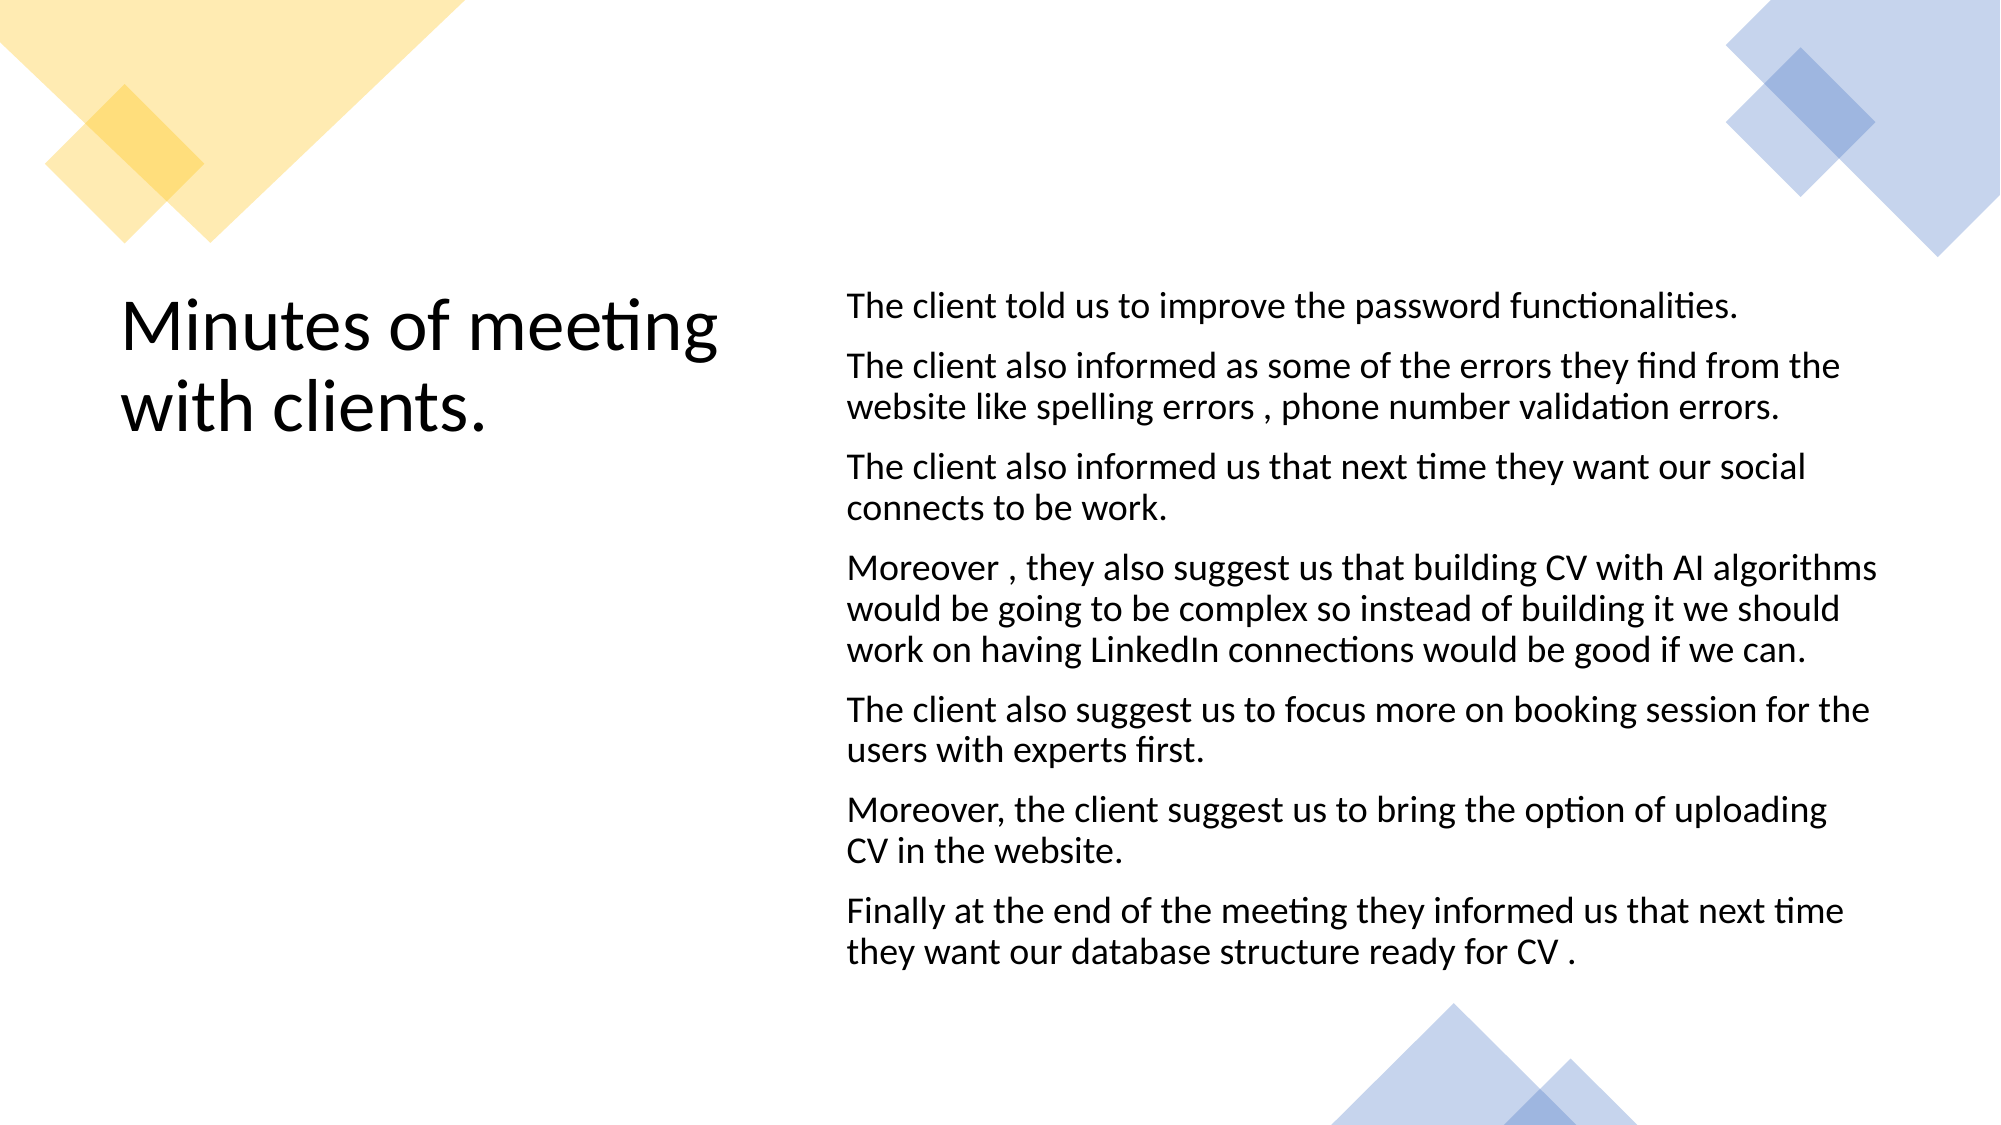

The client told us to improve the password functionalities.
The client also informed as some of the errors they find from the website like spelling errors , phone number validation errors.
The client also informed us that next time they want our social connects to be work.
Moreover , they also suggest us that building CV with AI algorithms would be going to be complex so instead of building it we should work on having LinkedIn connections would be good if we can.
The client also suggest us to focus more on booking session for the users with experts first.​
Moreover, the client suggest us to bring the option of uploading CV in the website.​
Finally at the end of the meeting they informed us that next time they want our database structure ready for CV .​
# Minutes of meeting with clients.